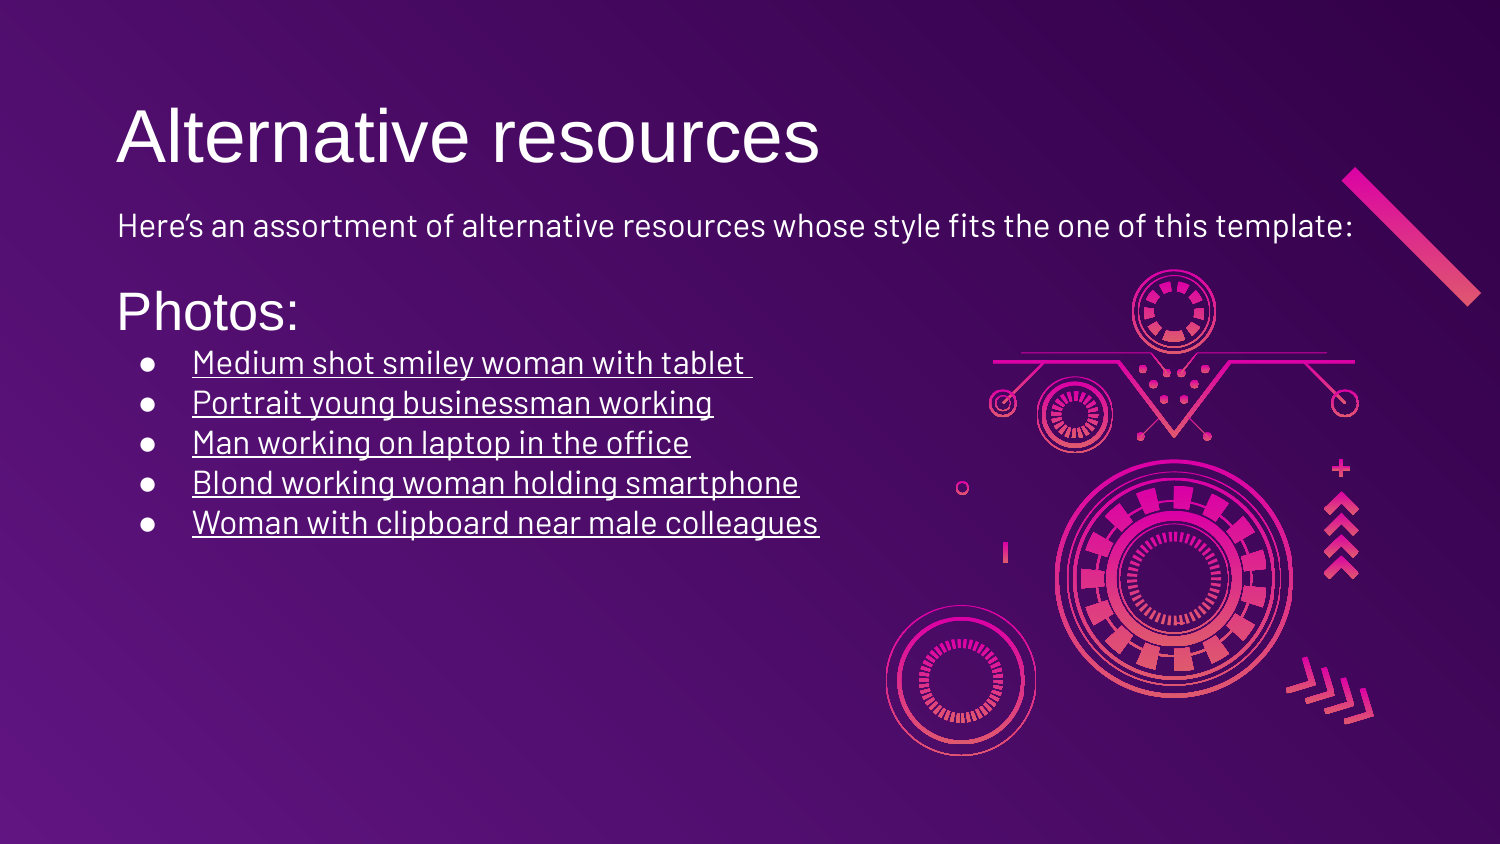

# Alternative resources
Here’s an assortment of alternative resources whose style fits the one of this template:

Photos:
Medium shot smiley woman with tablet
Portrait young businessman working
Man working on laptop in the office
Blond working woman holding smartphone
Woman with clipboard near male colleagues